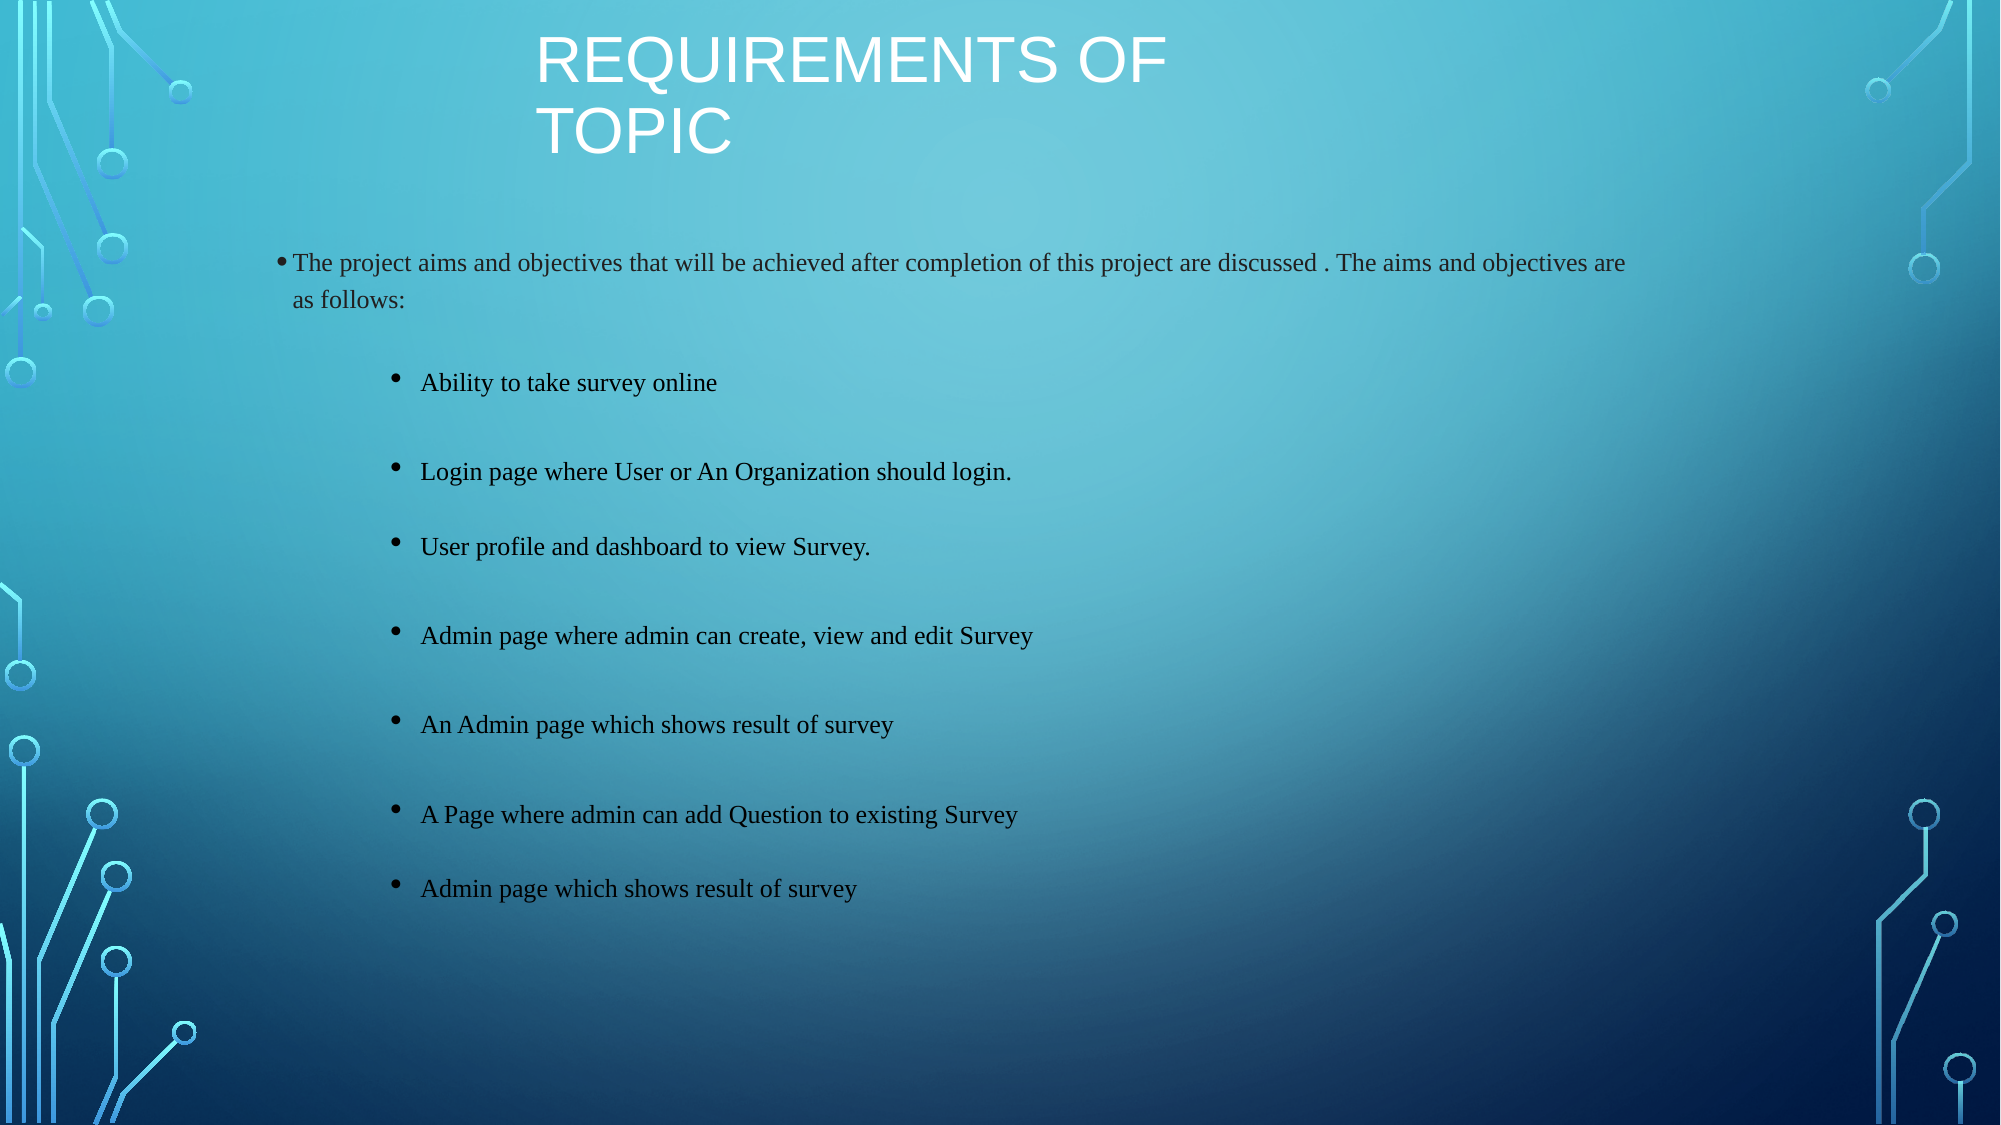

# requirements Of topic
The project aims and objectives that will be achieved after completion of this project are discussed . The aims and objectives are as follows:

Ability to take survey online

Login page where User or An Organization should login.

User profile and dashboard to view Survey.

Admin page where admin can create, view and edit Survey

An Admin page which shows result of survey

A Page where admin can add Question to existing Survey
Admin page which shows result of survey